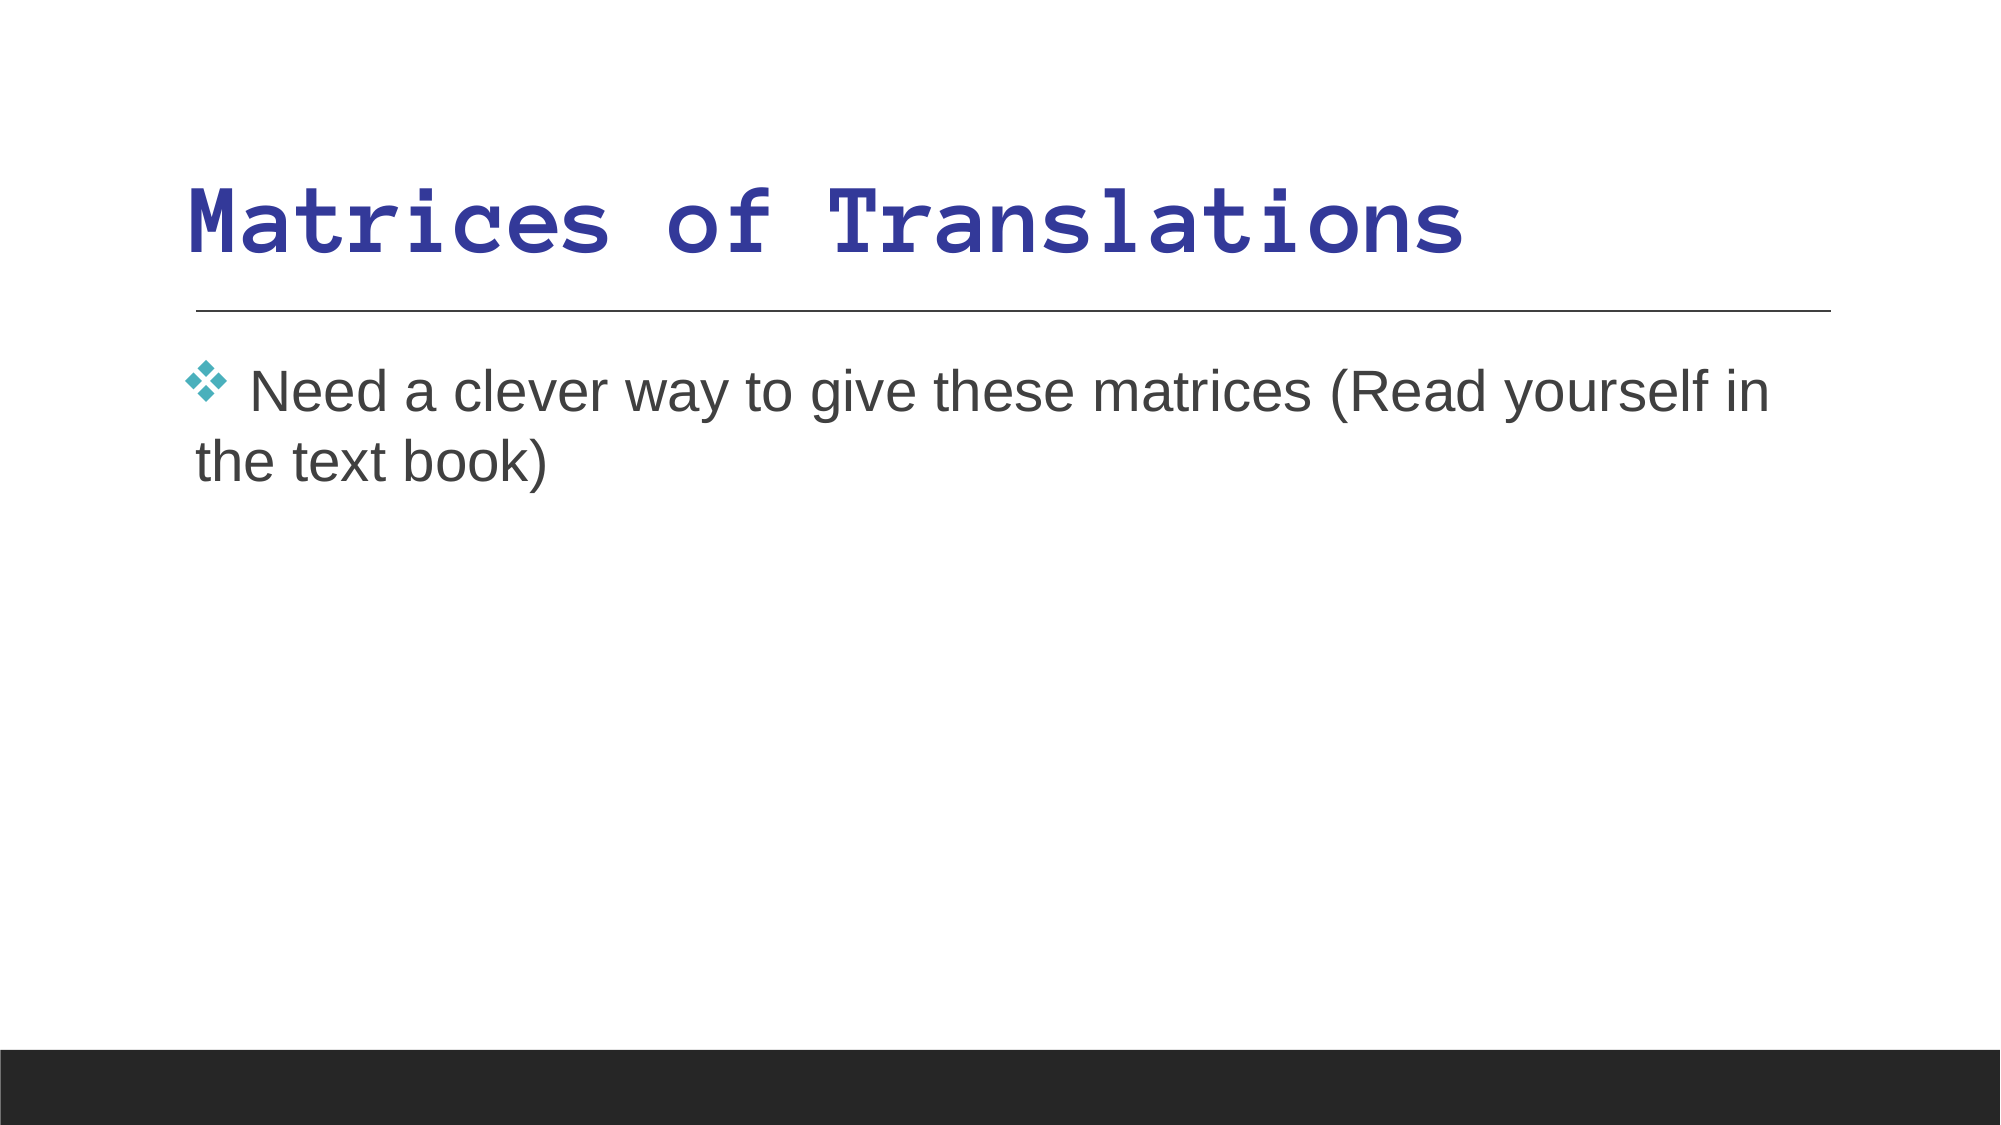

# Matrices of Translations
 Need a clever way to give these matrices (Read yourself in the text book)